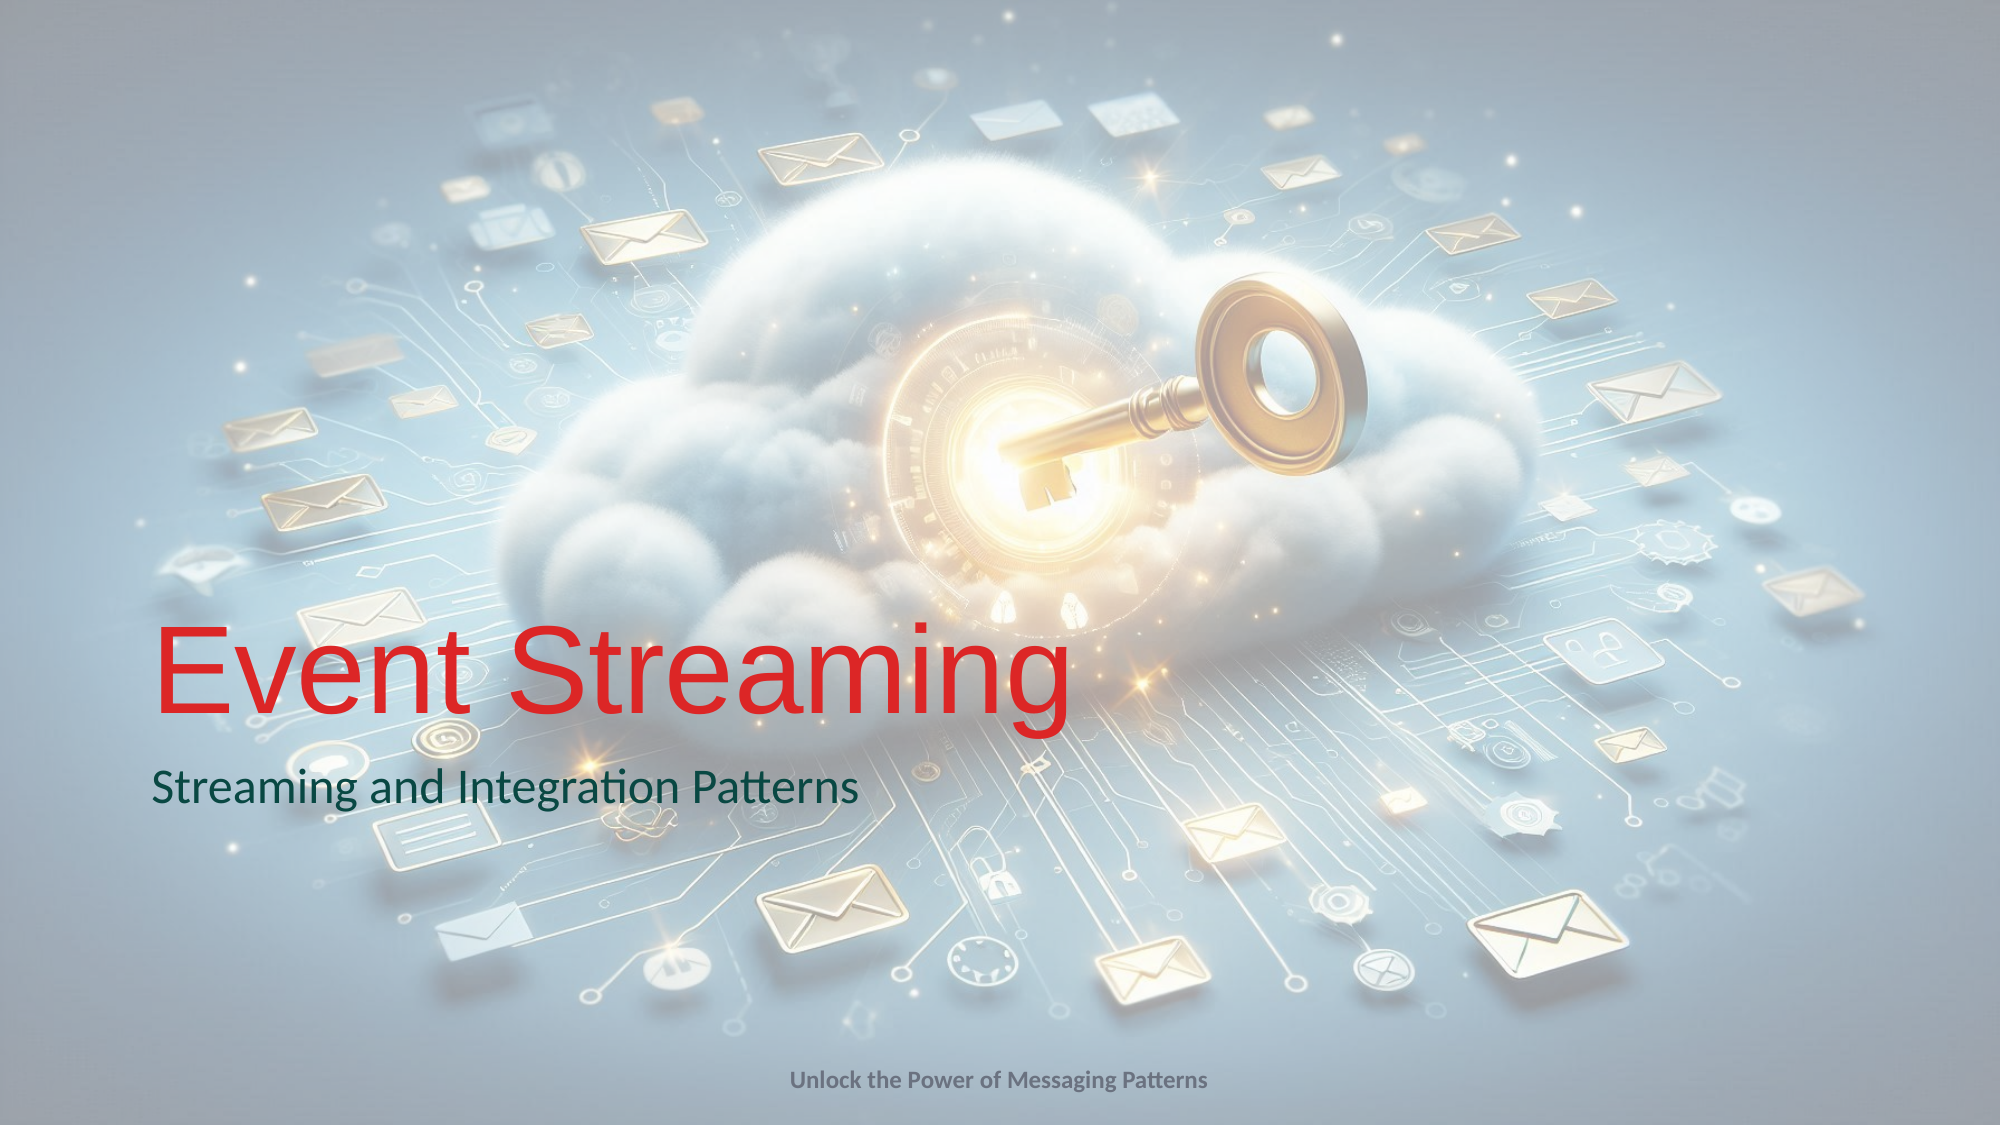

# Event Streaming
Streaming and Integration Patterns